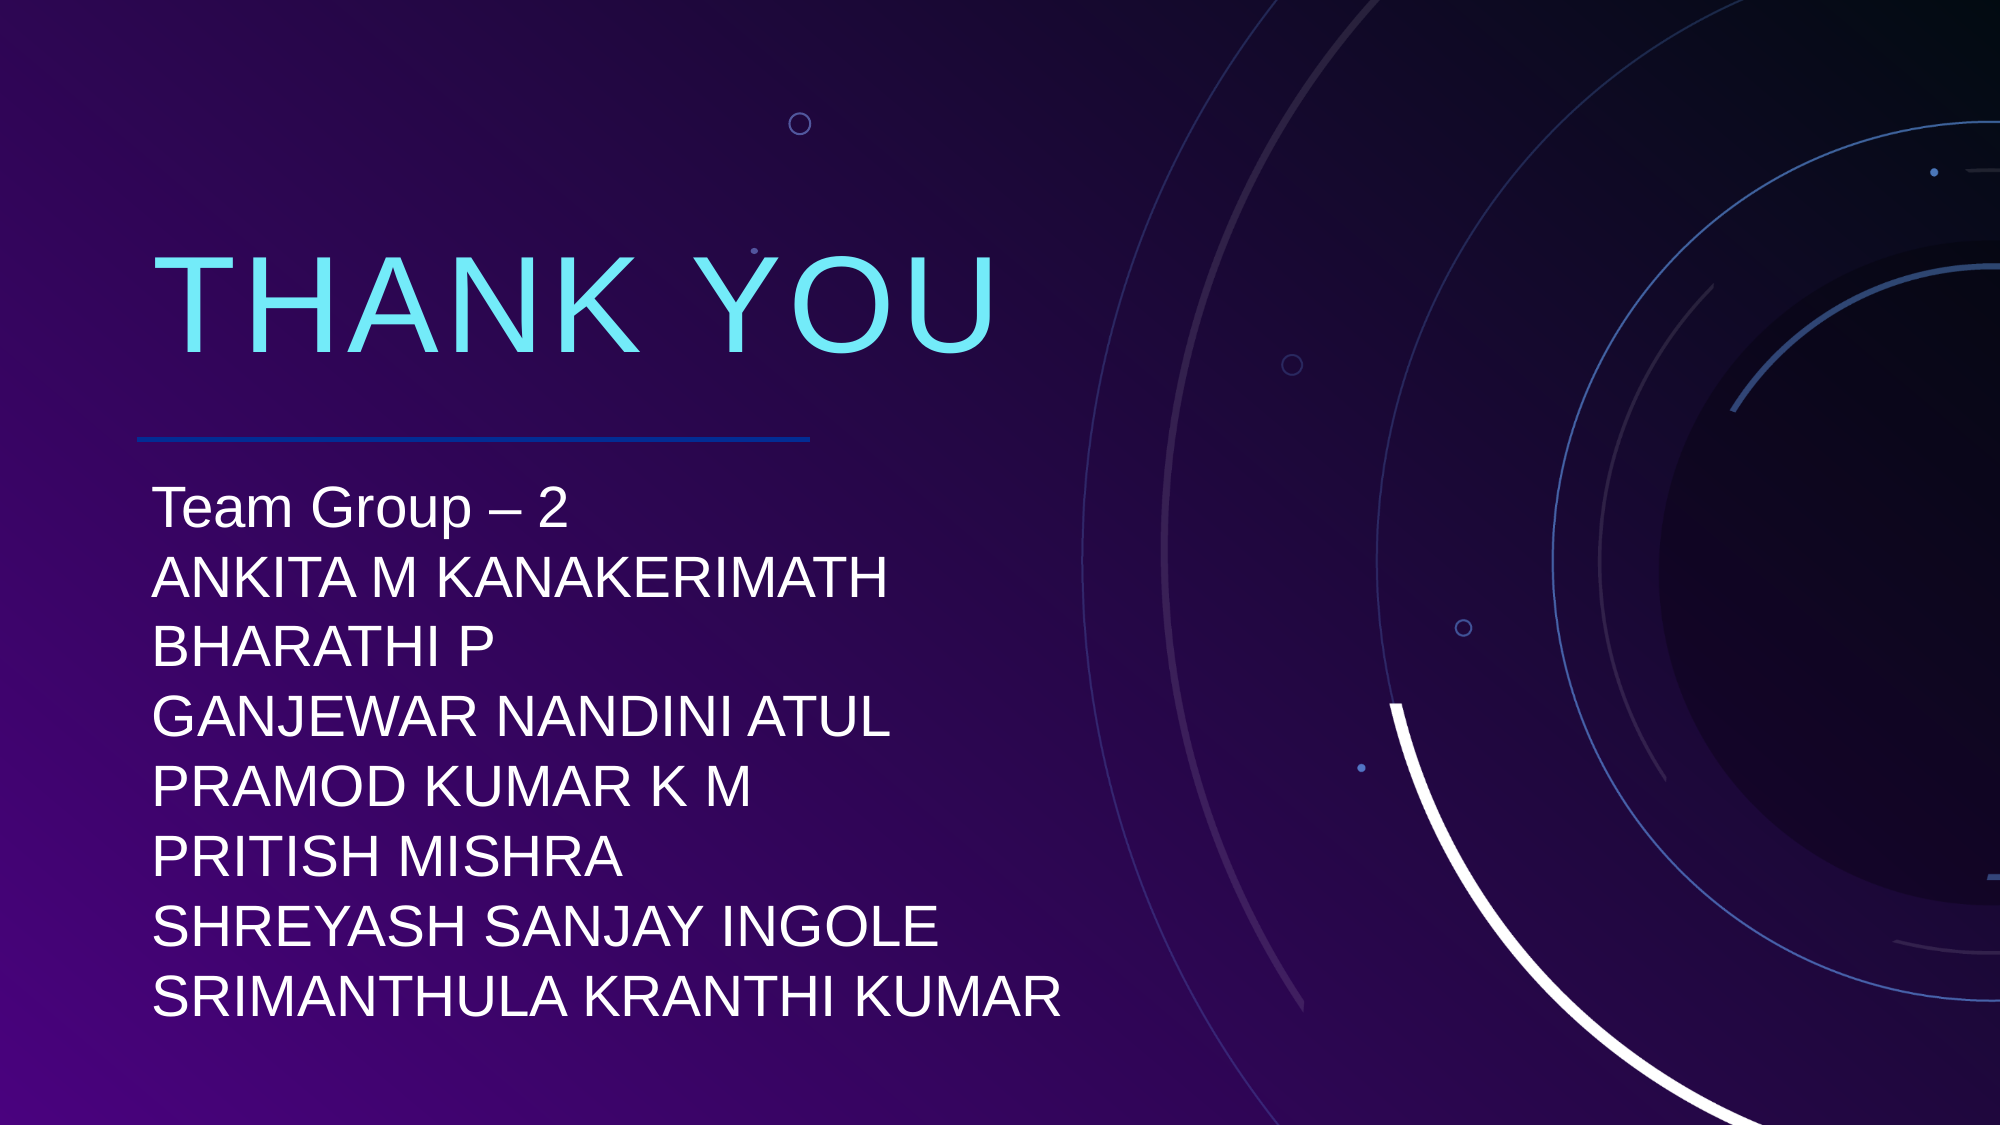

# THANK YOU
Team Group – 2
ANKITA M KANAKERIMATH
BHARATHI P
GANJEWAR NANDINI ATUL
PRAMOD KUMAR K M
PRITISH MISHRA
SHREYASH SANJAY INGOLE
SRIMANTHULA KRANTHI KUMAR